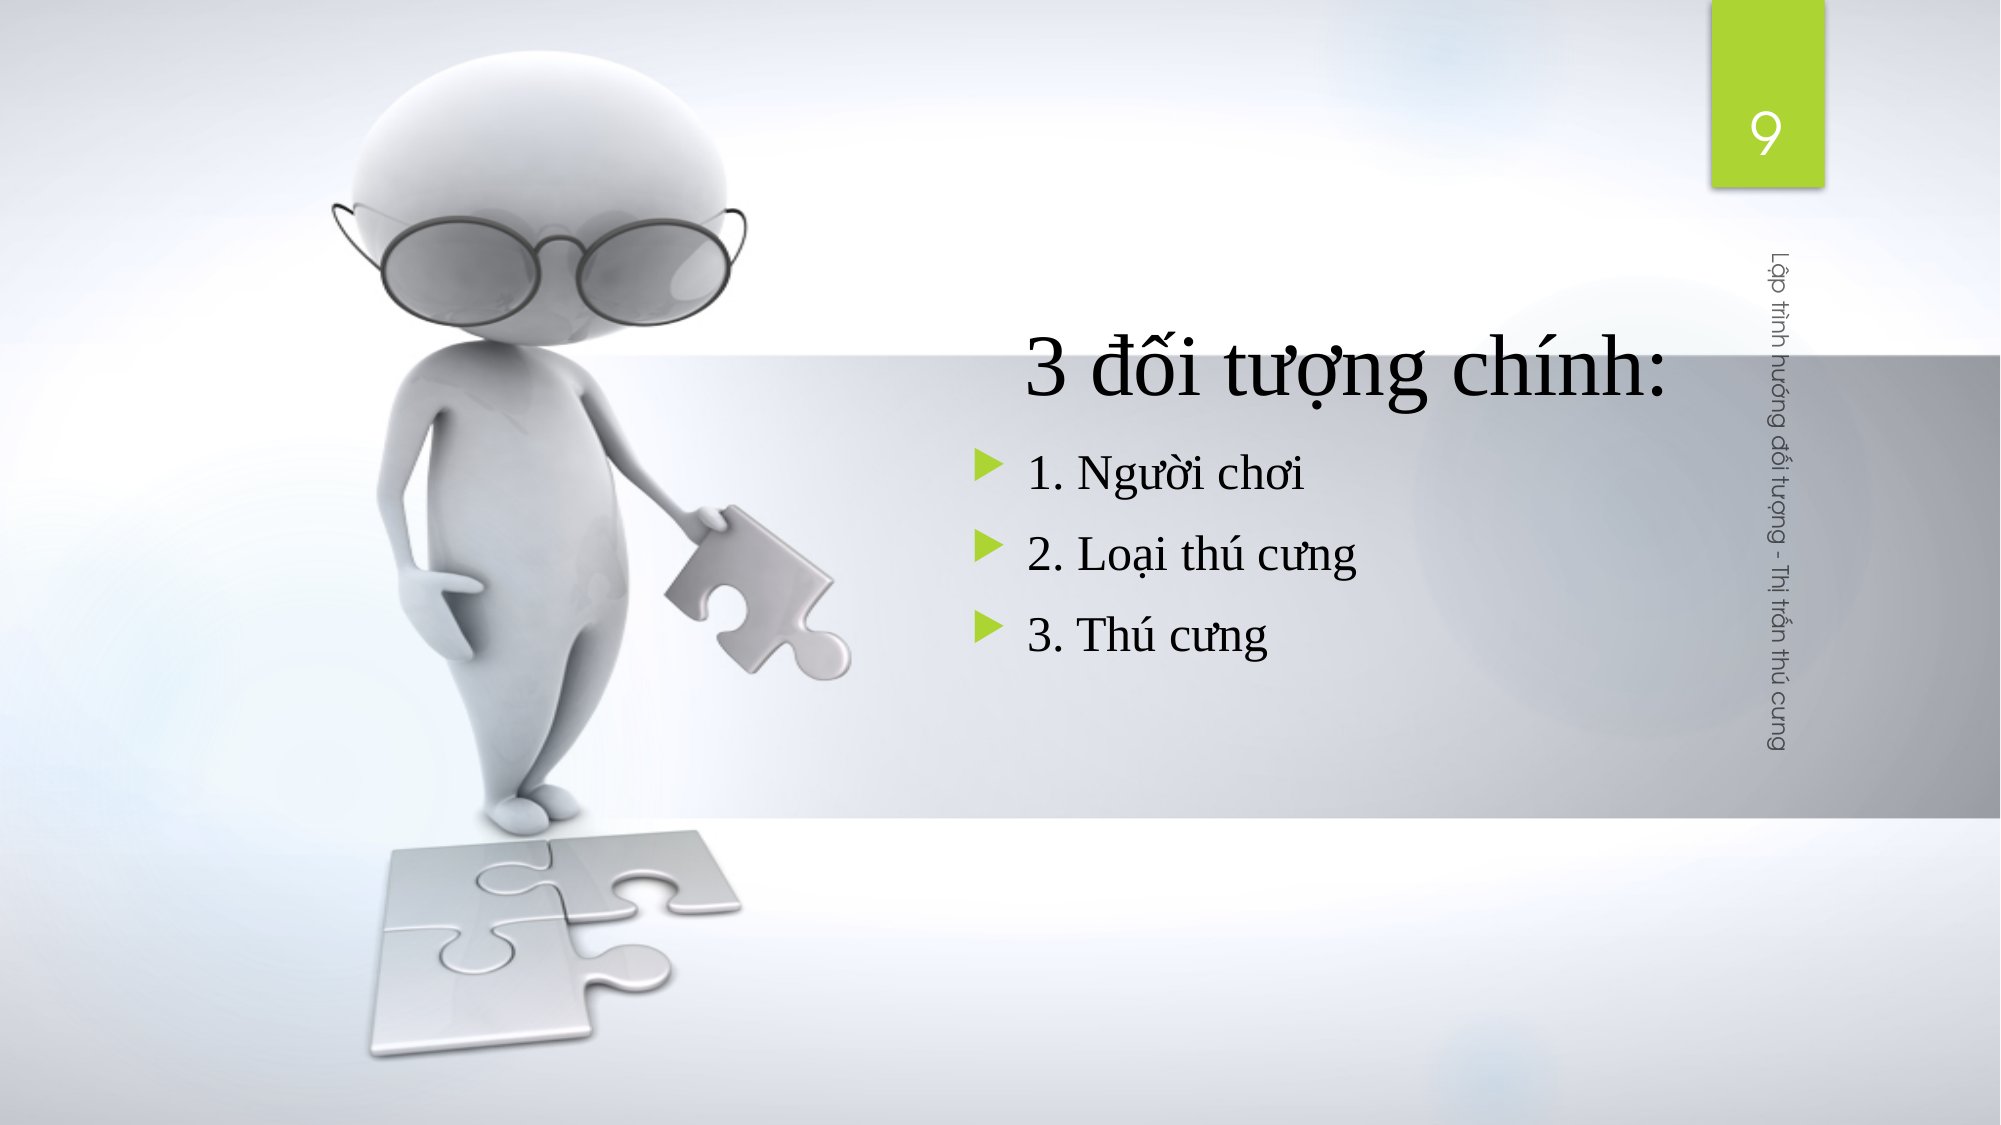

9
# 3 đối tượng chính:
1. Người chơi
2. Loại thú cưng
3. Thú cưng
Lập trình hướng đối tượng - Thị trấn thú cưng